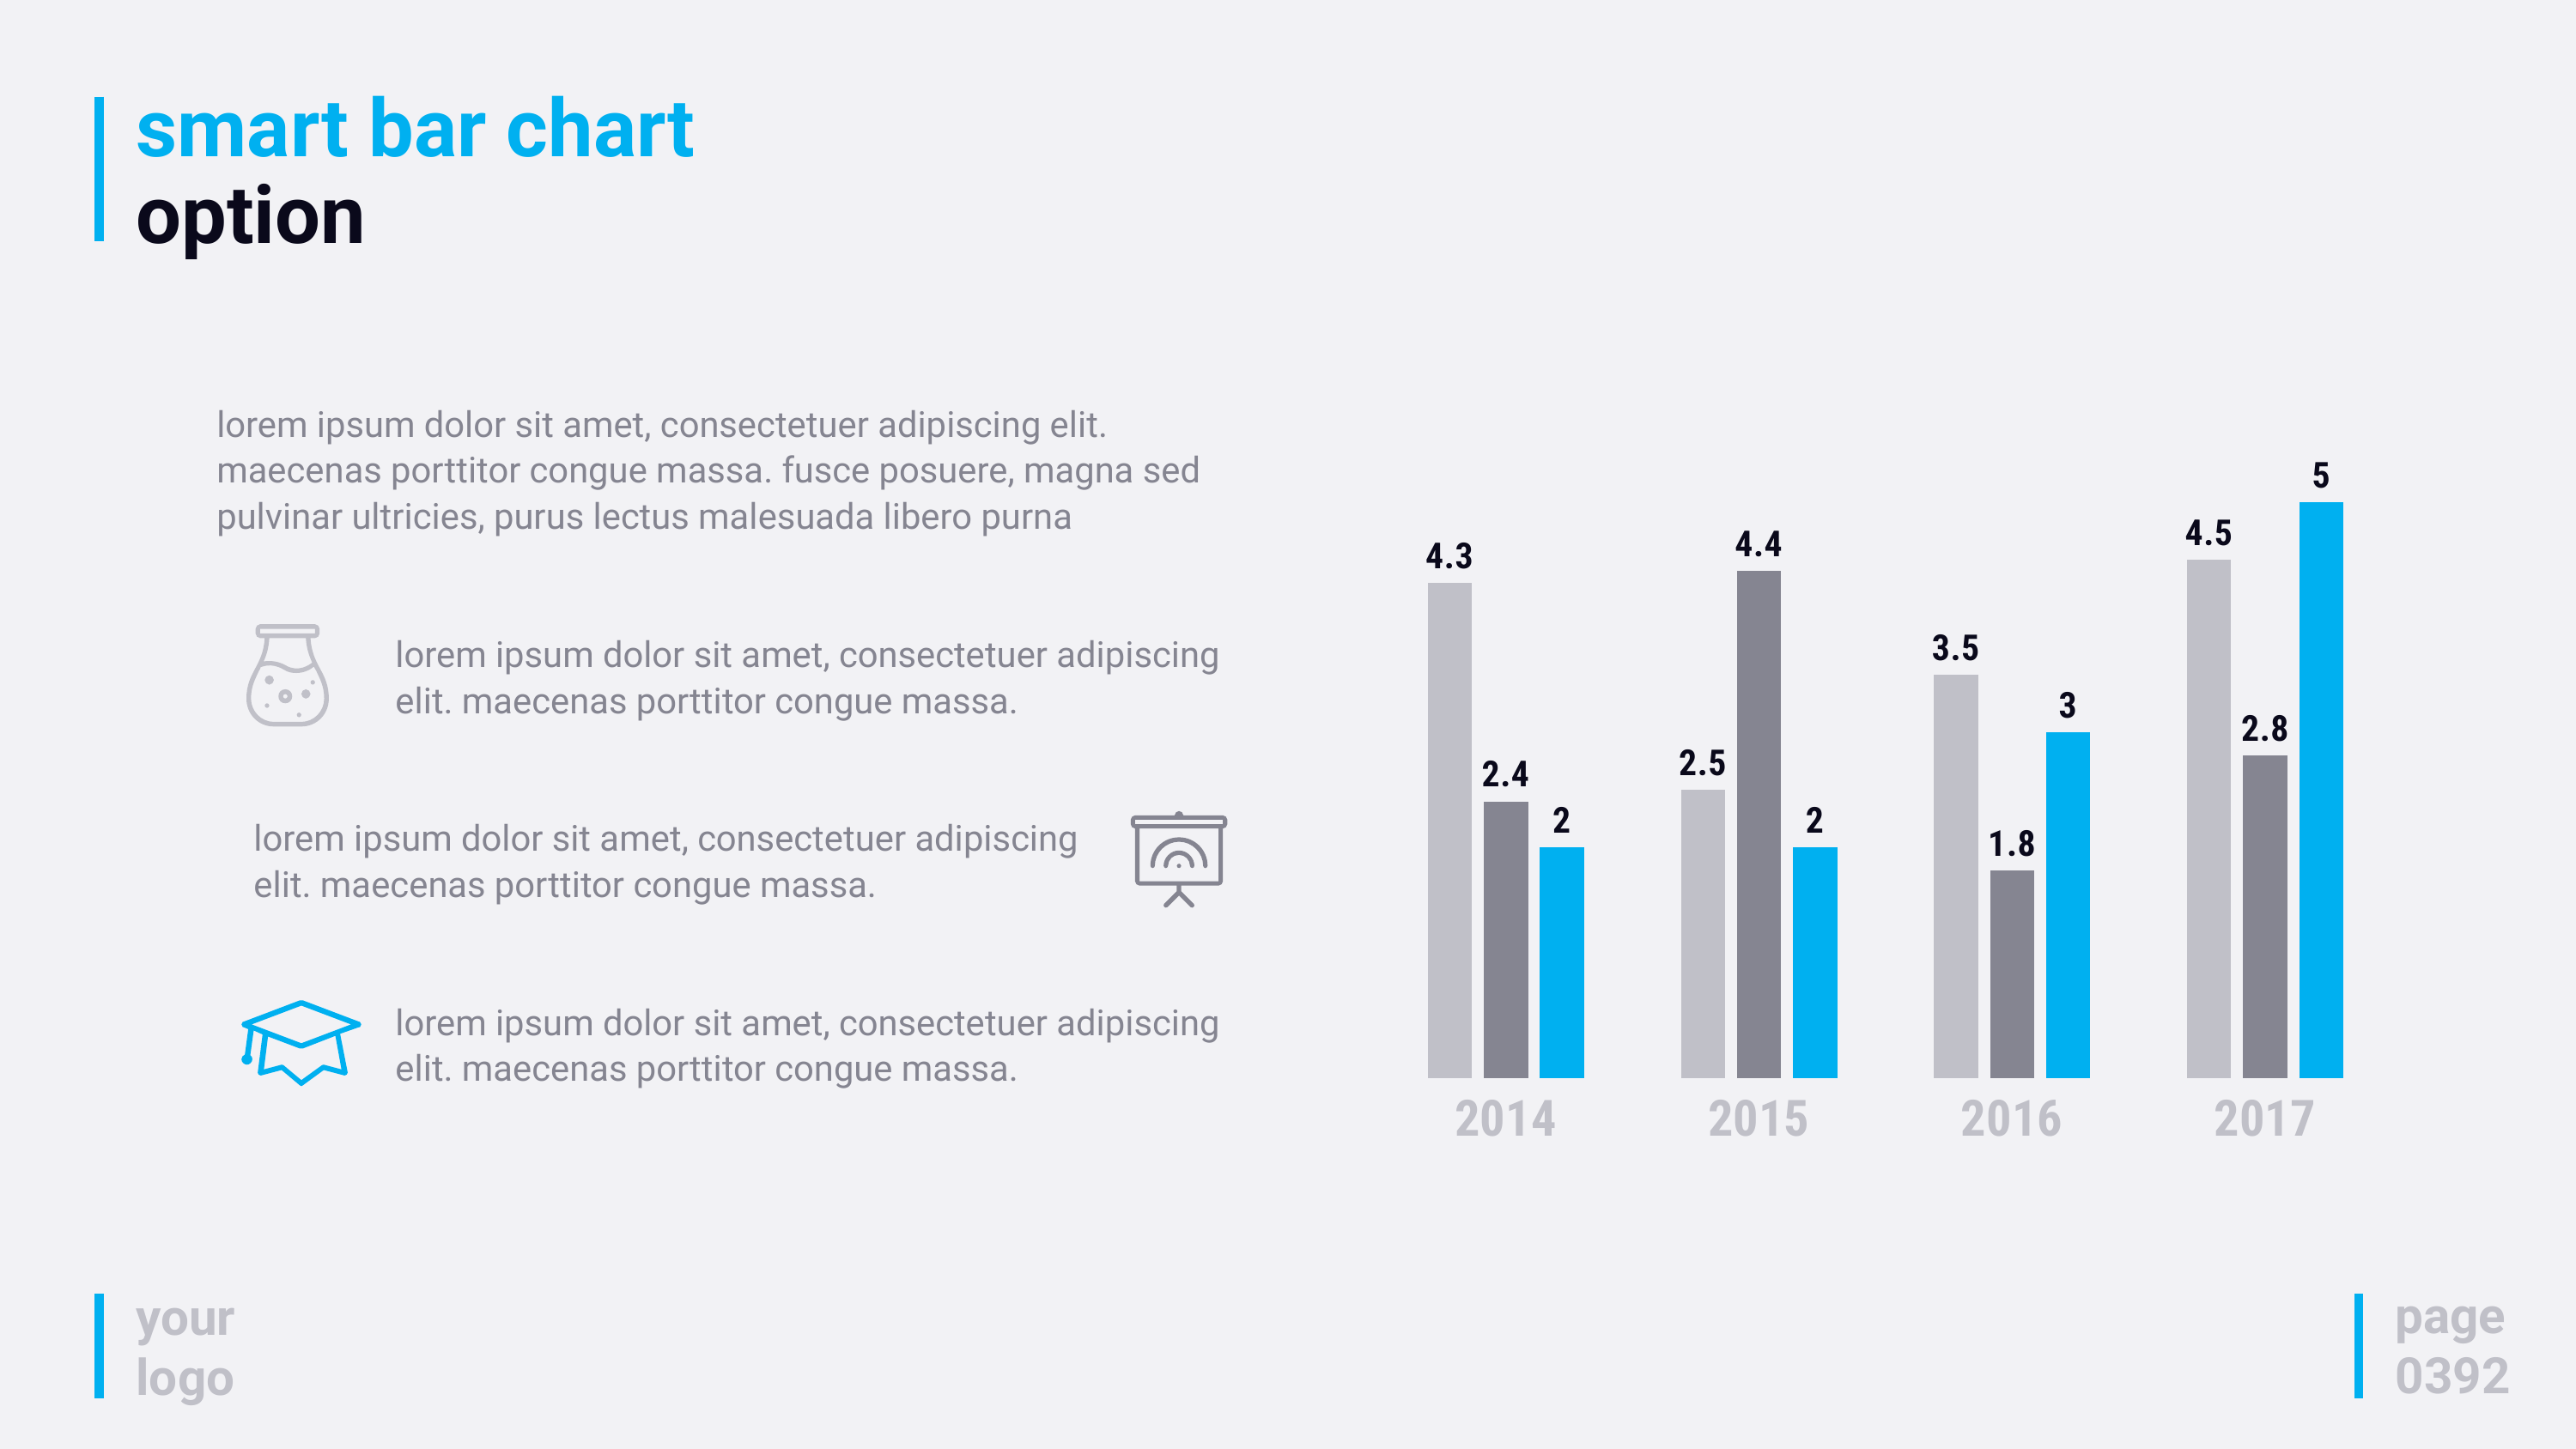

# smart bar chart option

### Chart

| Category | BUDGET | SALES | EXPENSES |
|---|---|---|---|
| 2014 | 4.3 | 2.4 | 2.0 |
| 2015 | 2.5 | 4.4 | 2.0 |
| 2016 | 3.5 | 1.8 | 3.0 |
| 2017 | 4.5 | 2.8 | 5.0 |
lorem ipsum dolor sit amet, consectetuer adipiscing elit. maecenas porttitor congue massa. fusce posuere, magna sed pulvinar ultricies, purus lectus malesuada libero purna
lorem ipsum dolor sit amet, consectetuer adipiscing elit. maecenas porttitor congue massa.

lorem ipsum dolor sit amet, consectetuer adipiscing elit. maecenas porttitor congue massa.

lorem ipsum dolor sit amet, consectetuer adipiscing elit. maecenas porttitor congue massa.

page
0392